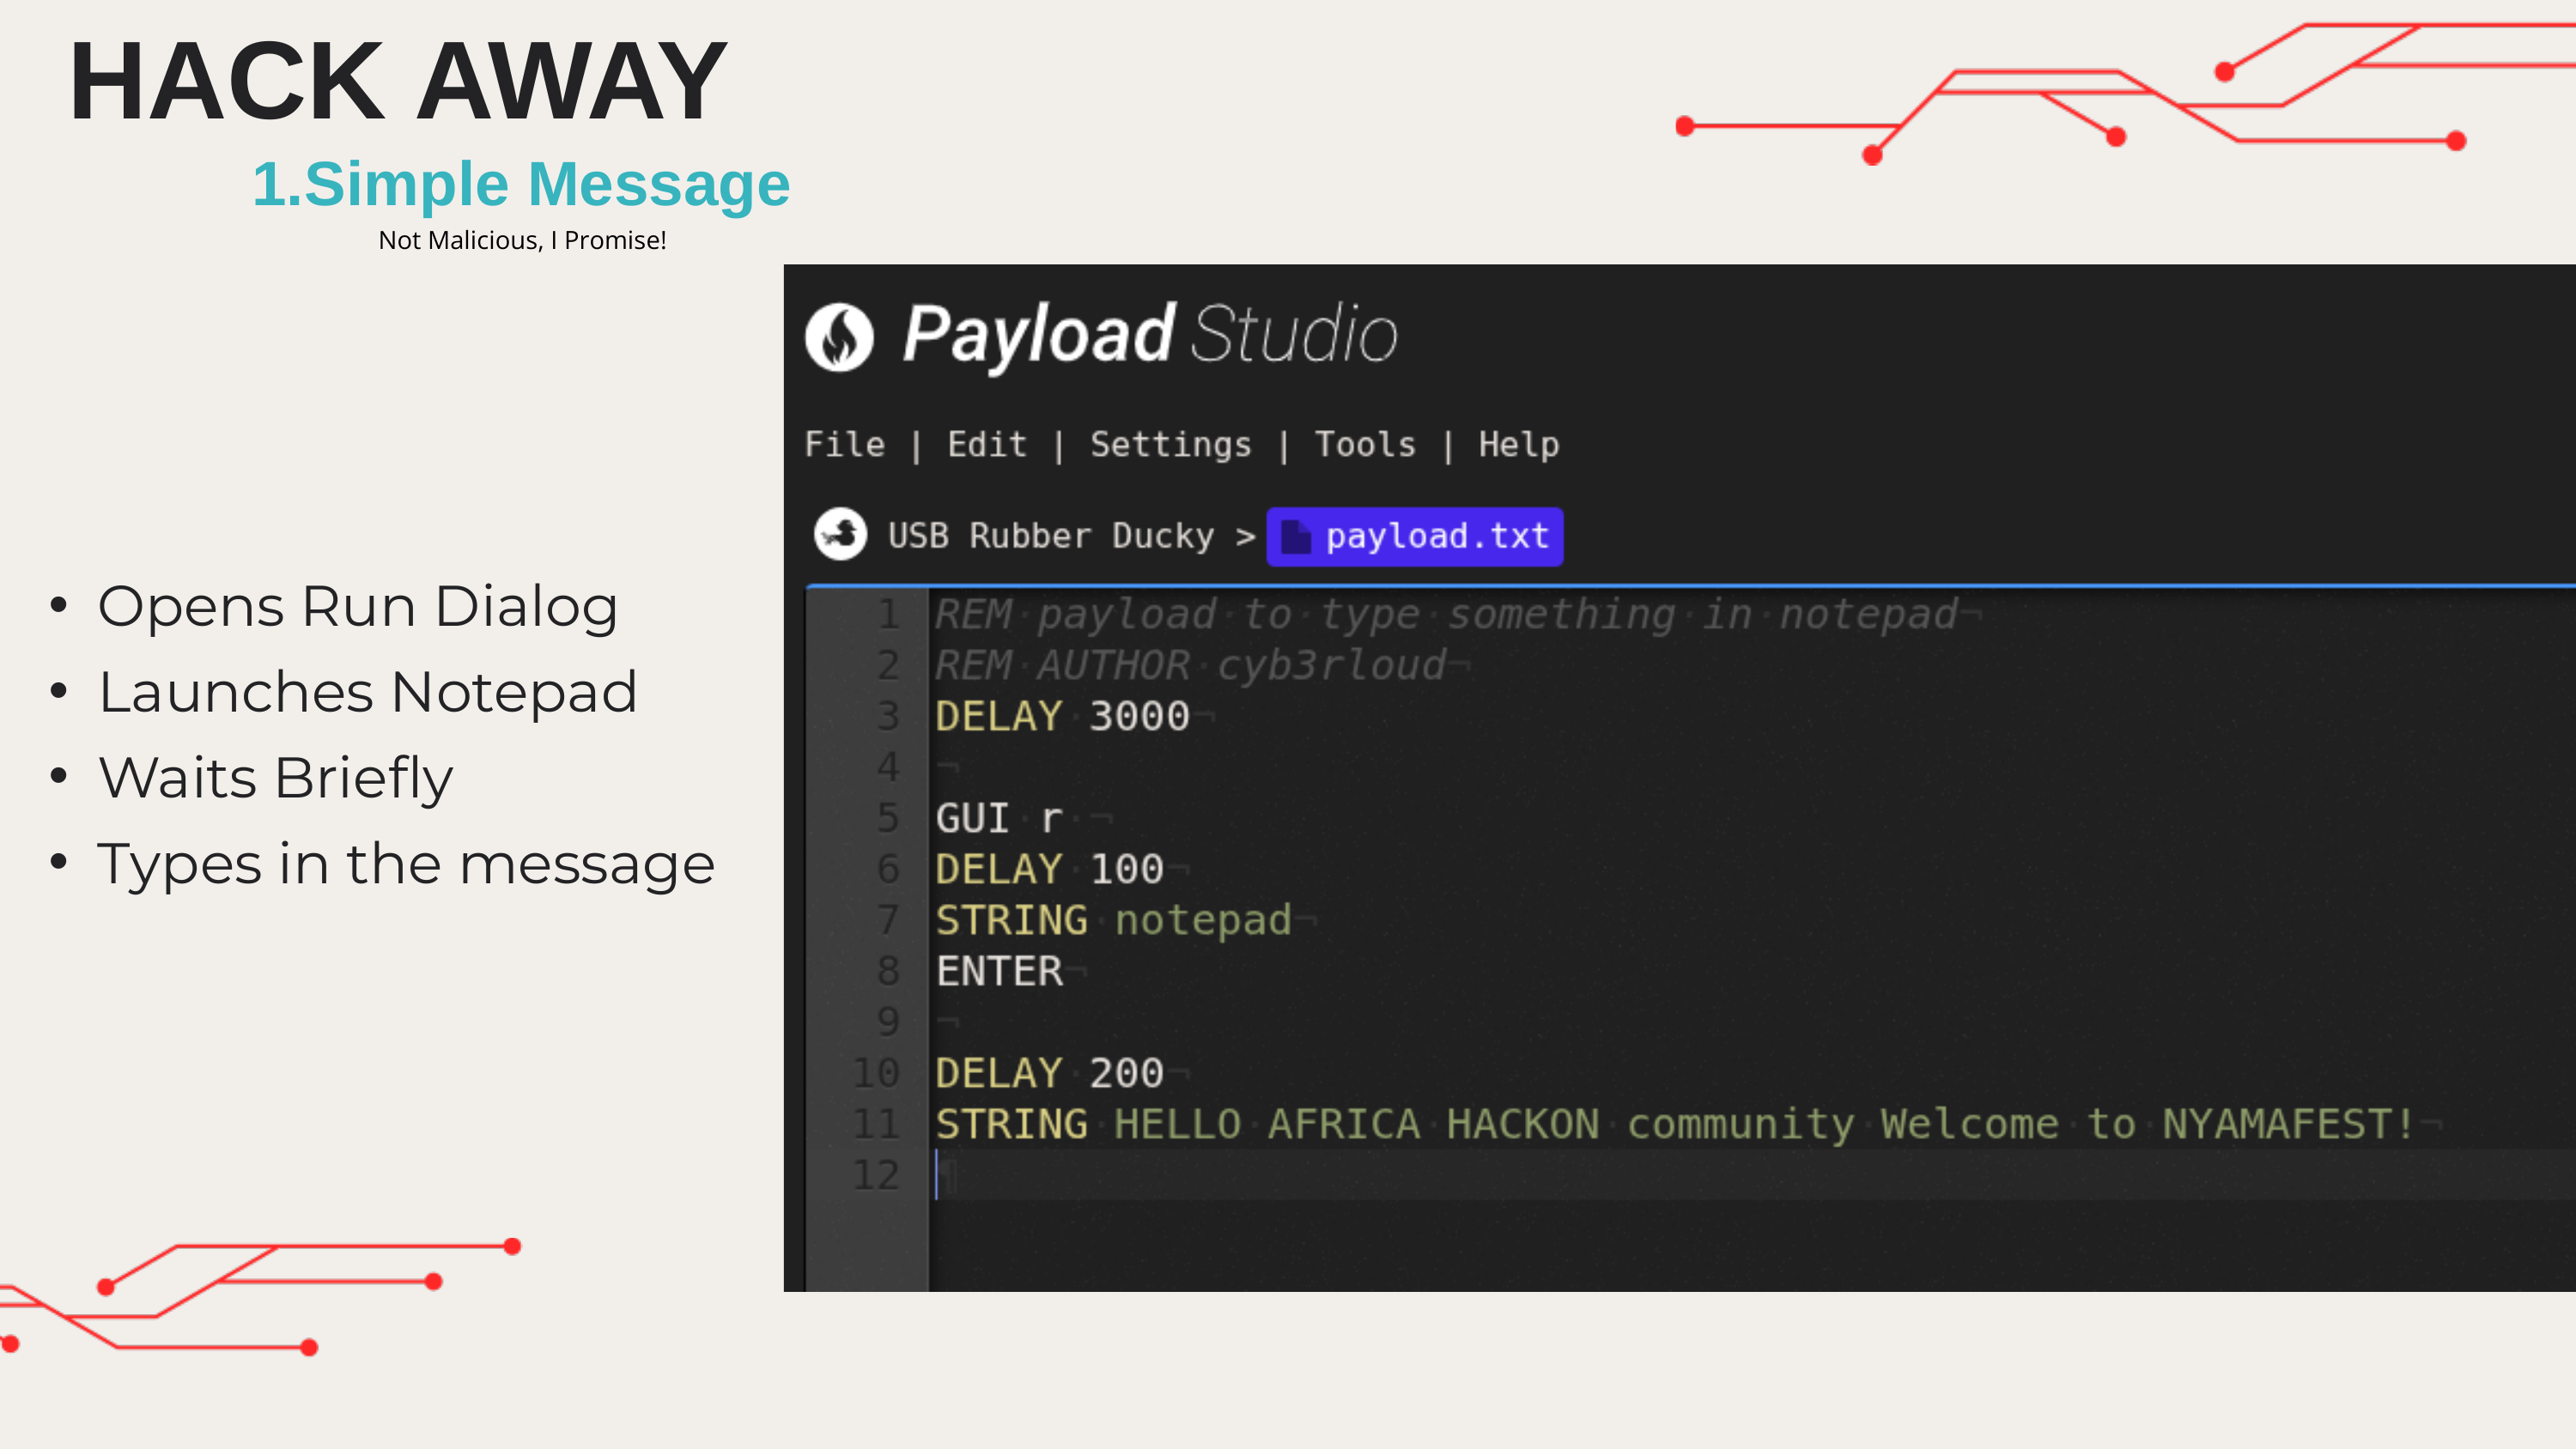

HACK AWAY
Simple Message
Not Malicious, I Promise!

Opens Run Dialog
Launches Notepad
Waits Briefly
Types in the message